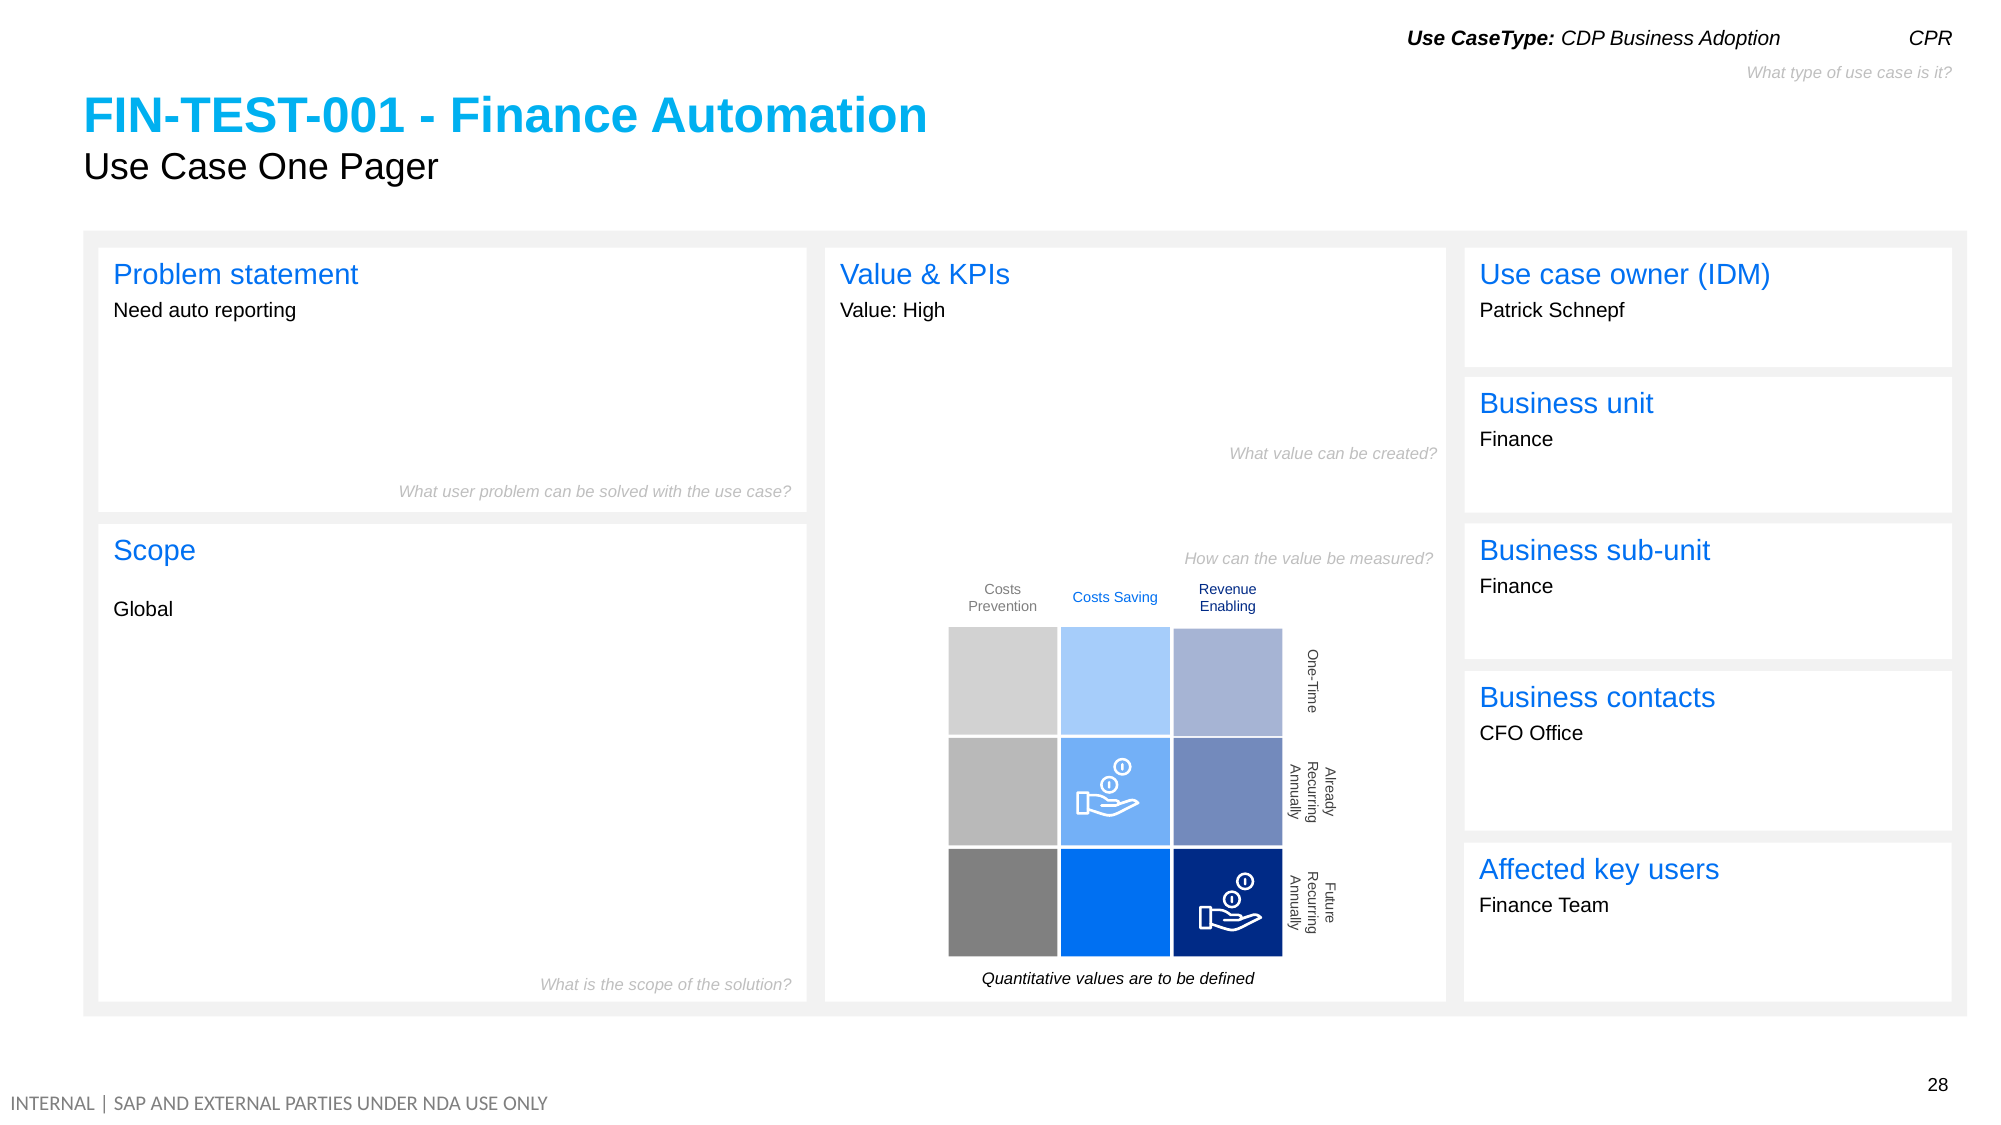

Use CaseType: CDP Business Adoption
CPR
What type of use case is it?
# FIN-TEST-001 - Finance Automation

Use Case One Pager

Problem statement
Need auto reporting
Use case owner (IDM)
Patrick Schnepf

Value & KPIs
Value: High

Business unit
Finance
What value can be created?
What user problem can be solved with the use case?
Business sub-unit
Finance

Scope

Global

How can the value be measured?
Costs Saving
Revenue Enabling
Costs Prevention

Business contacts
CFO Office
One-Time

Already Recurring Annually
Affected key users
Finance Team

Future Recurring Annually
Quantitative values are to be defined
What is the scope of the solution?